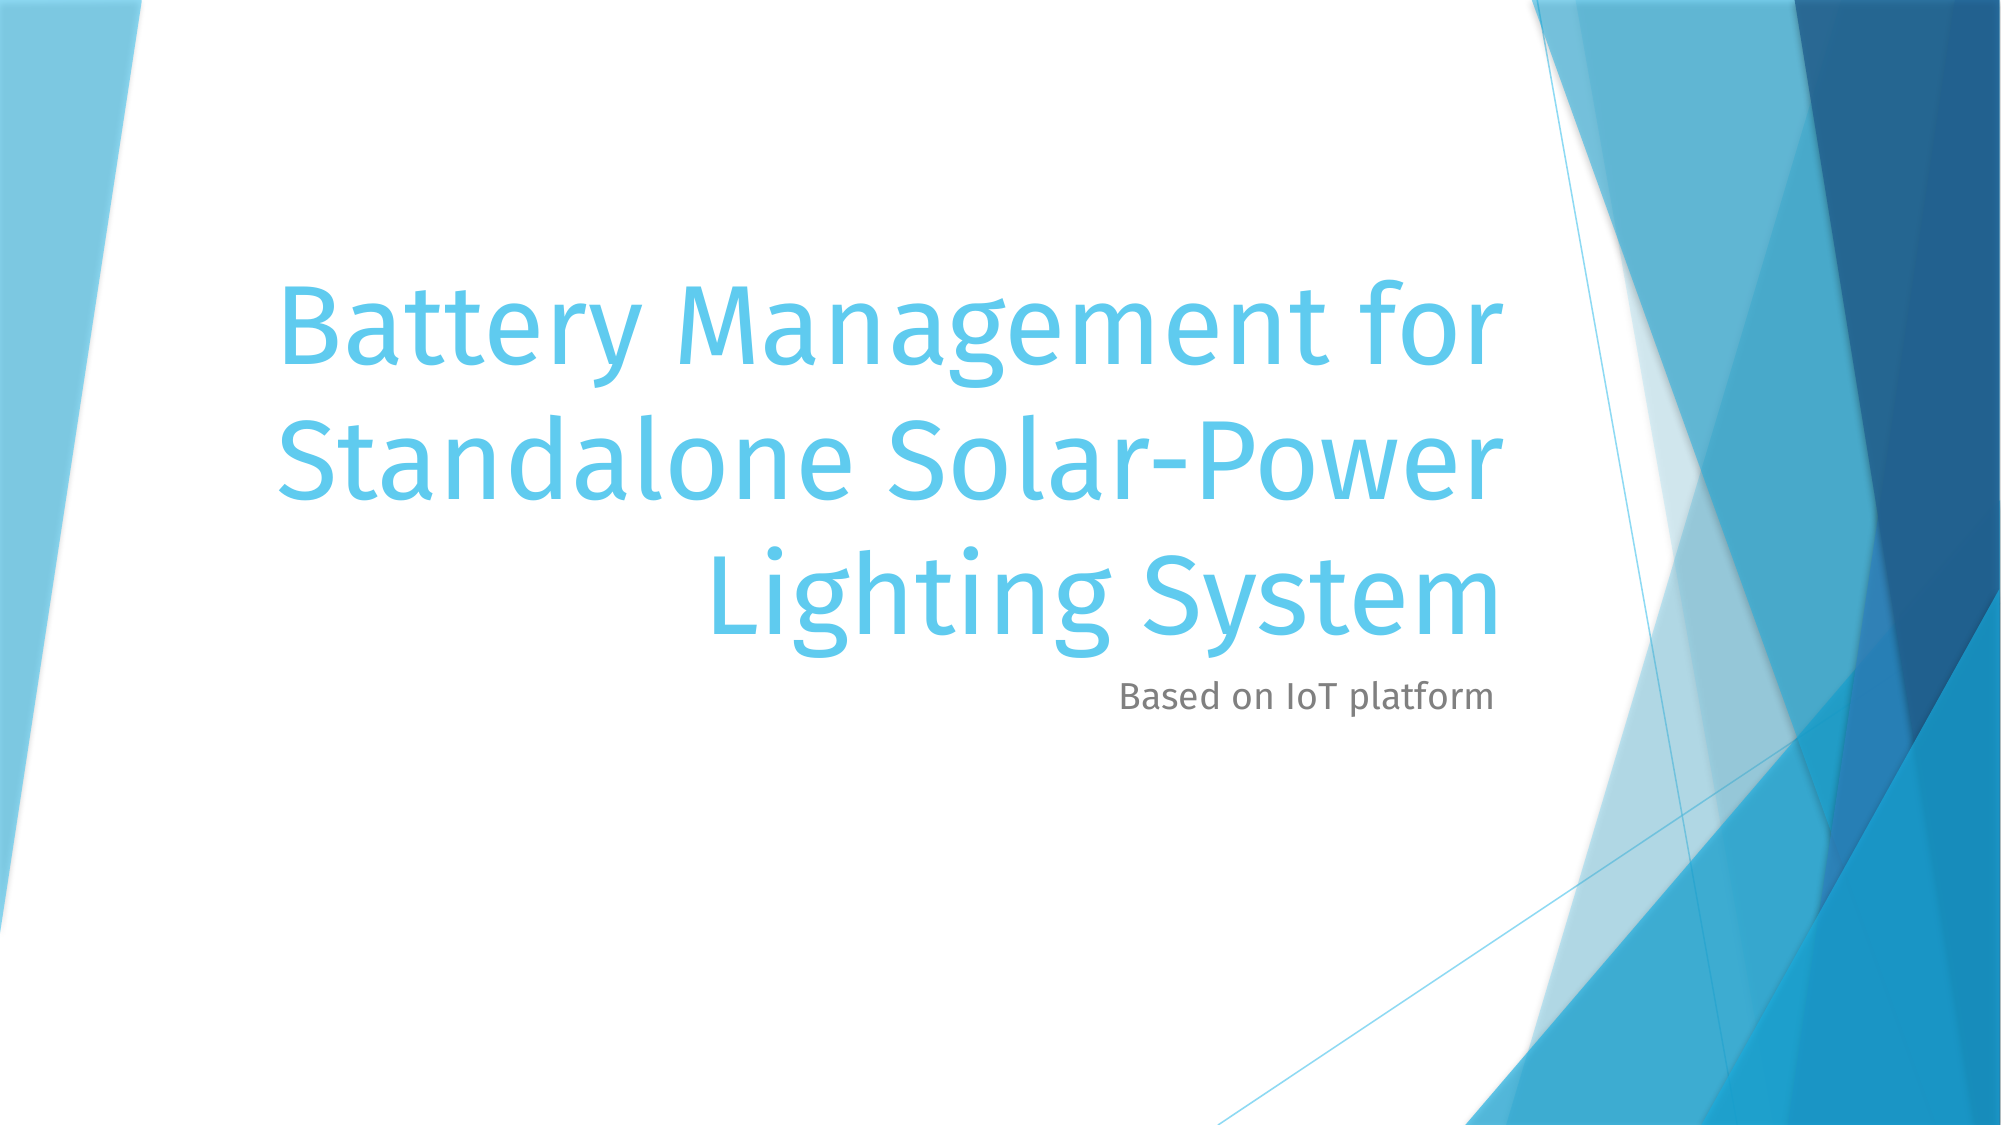

# Battery Management for Standalone Solar-Power Lighting System
Based on IoT platform